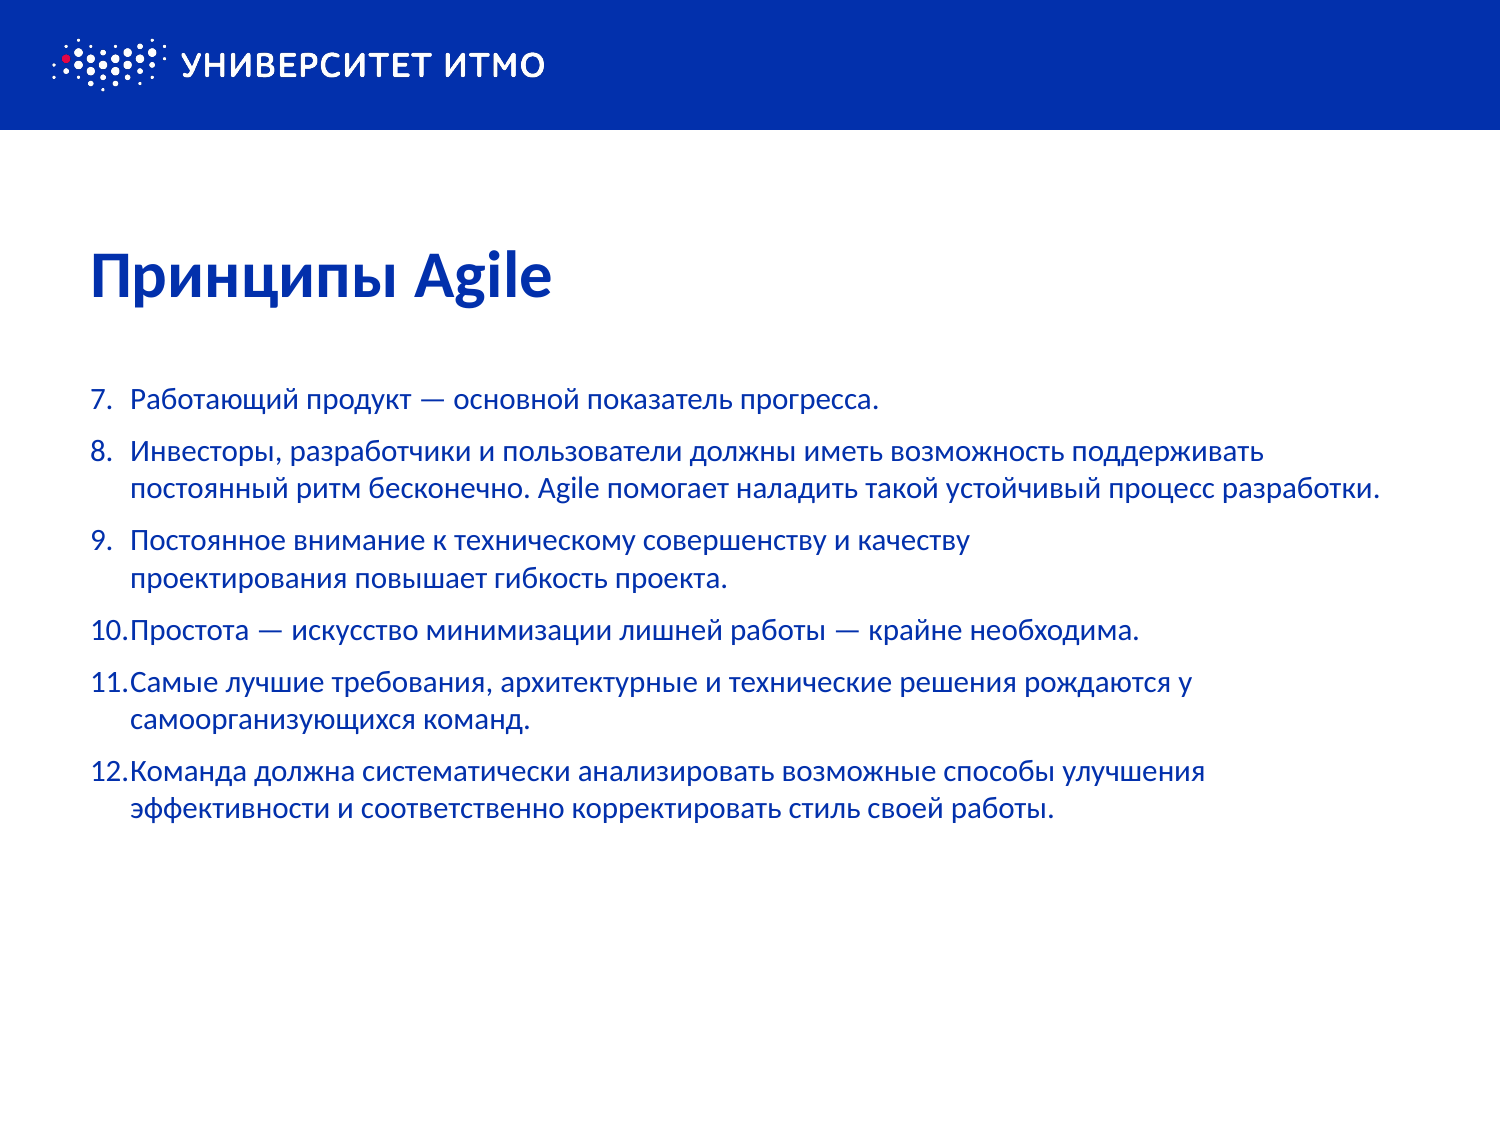

# Принципы Agile
Работающий продукт — основной показатель прогресса.
Инвесторы, разработчики и пользователи должны иметь возможность поддерживать постоянный ритм бесконечно. Agile помогает наладить такой устойчивый процесс разработки.
Постоянное внимание к техническому совершенству и качеству
проектирования повышает гибкость проекта.
Простота — искусство минимизации лишней работы — крайне необходима.
Самые лучшие требования, архитектурные и технические решения рождаются у самоорганизующихся команд.
Команда должна систематически анализировать возможные способы улучшения эффективности и соответственно корректировать стиль своей работы.